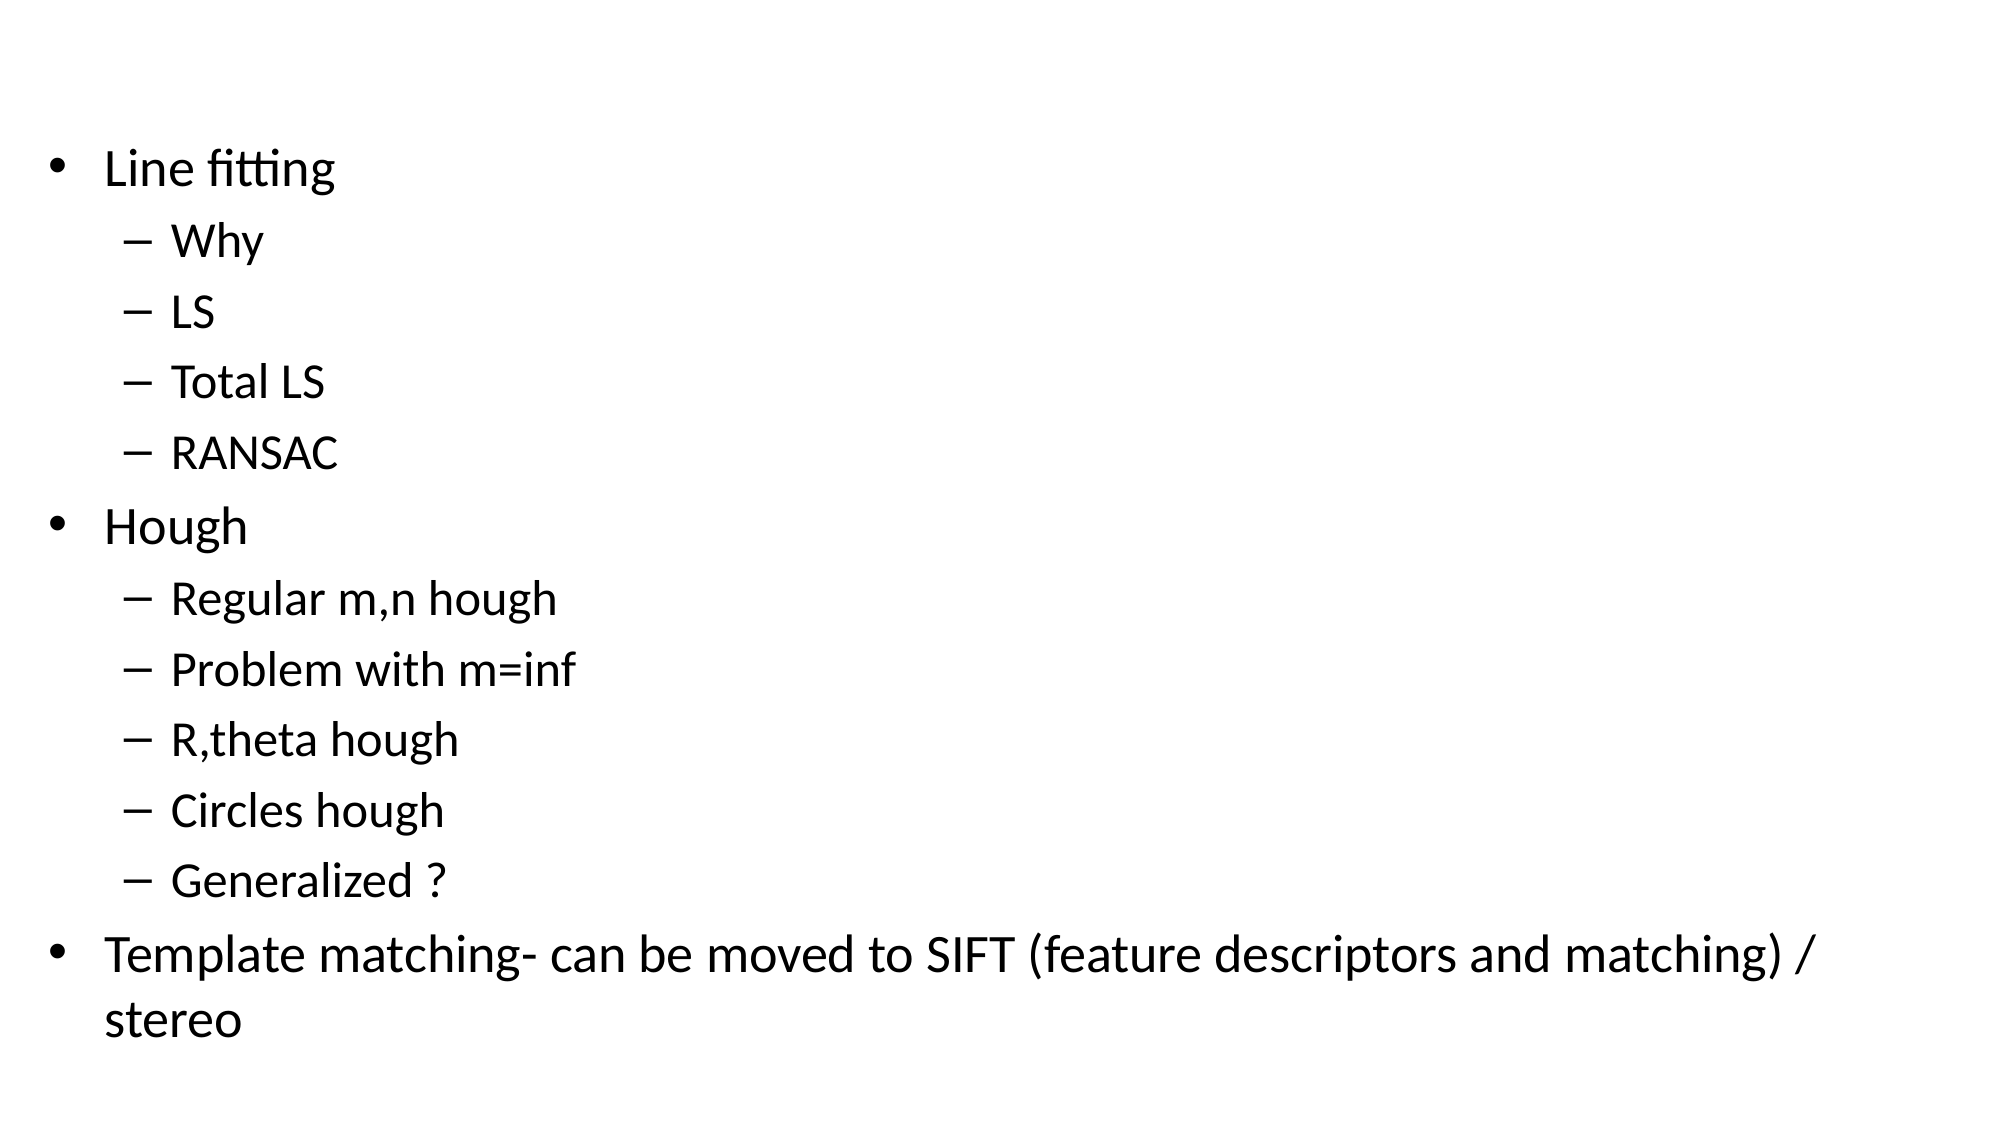

#
Line fitting
Why
LS
Total LS
RANSAC
Hough
Regular m,n hough
Problem with m=inf
R,theta hough
Circles hough
Generalized ?
Template matching- can be moved to SIFT (feature descriptors and matching) / stereo